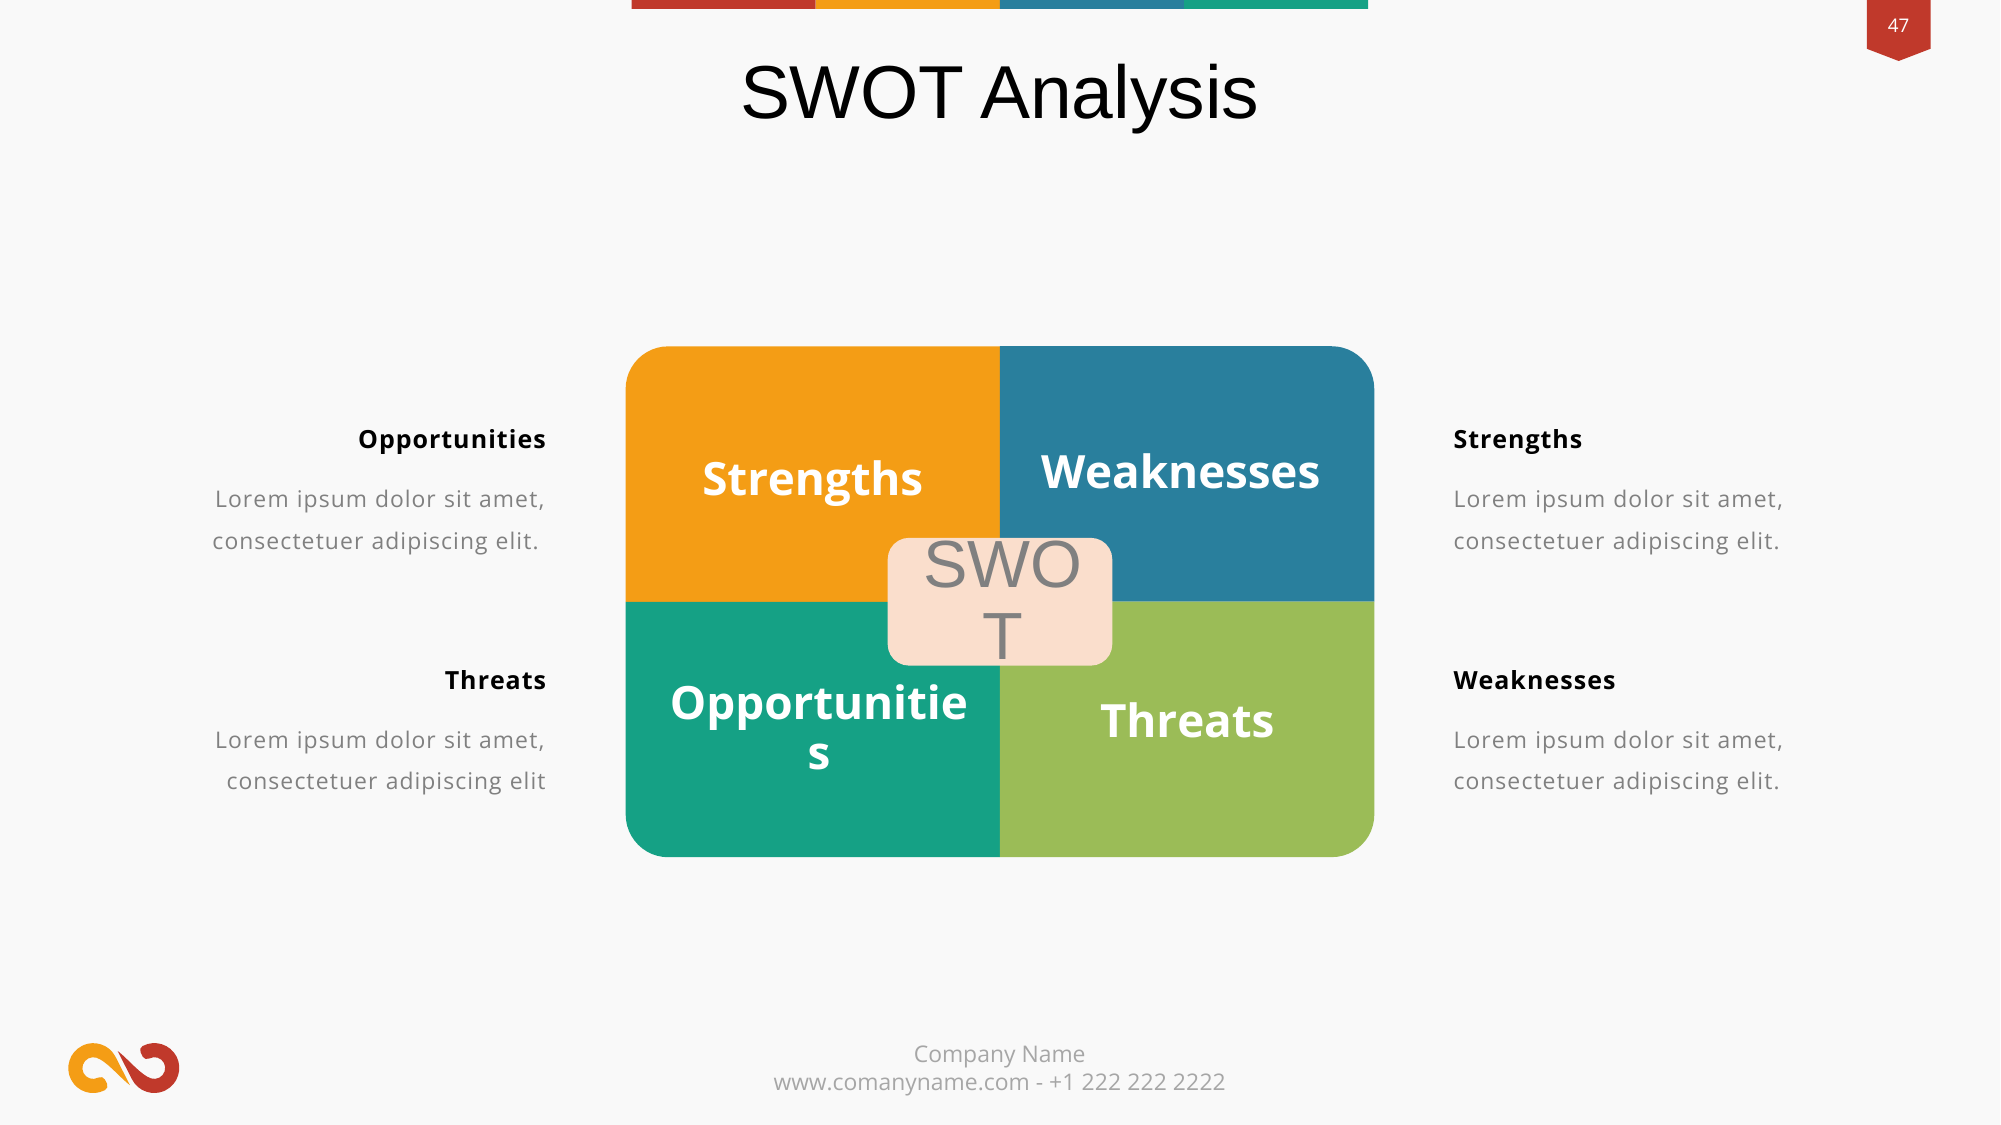

SWOT Analysis
Strengths
Weaknesses
Opportunities
Threats
SWOT
Opportunities
Strengths
Lorem ipsum dolor sit amet, consectetuer adipiscing elit.
Lorem ipsum dolor sit amet, consectetuer adipiscing elit.
Threats
Weaknesses
Lorem ipsum dolor sit amet, consectetuer adipiscing elit
Lorem ipsum dolor sit amet, consectetuer adipiscing elit.